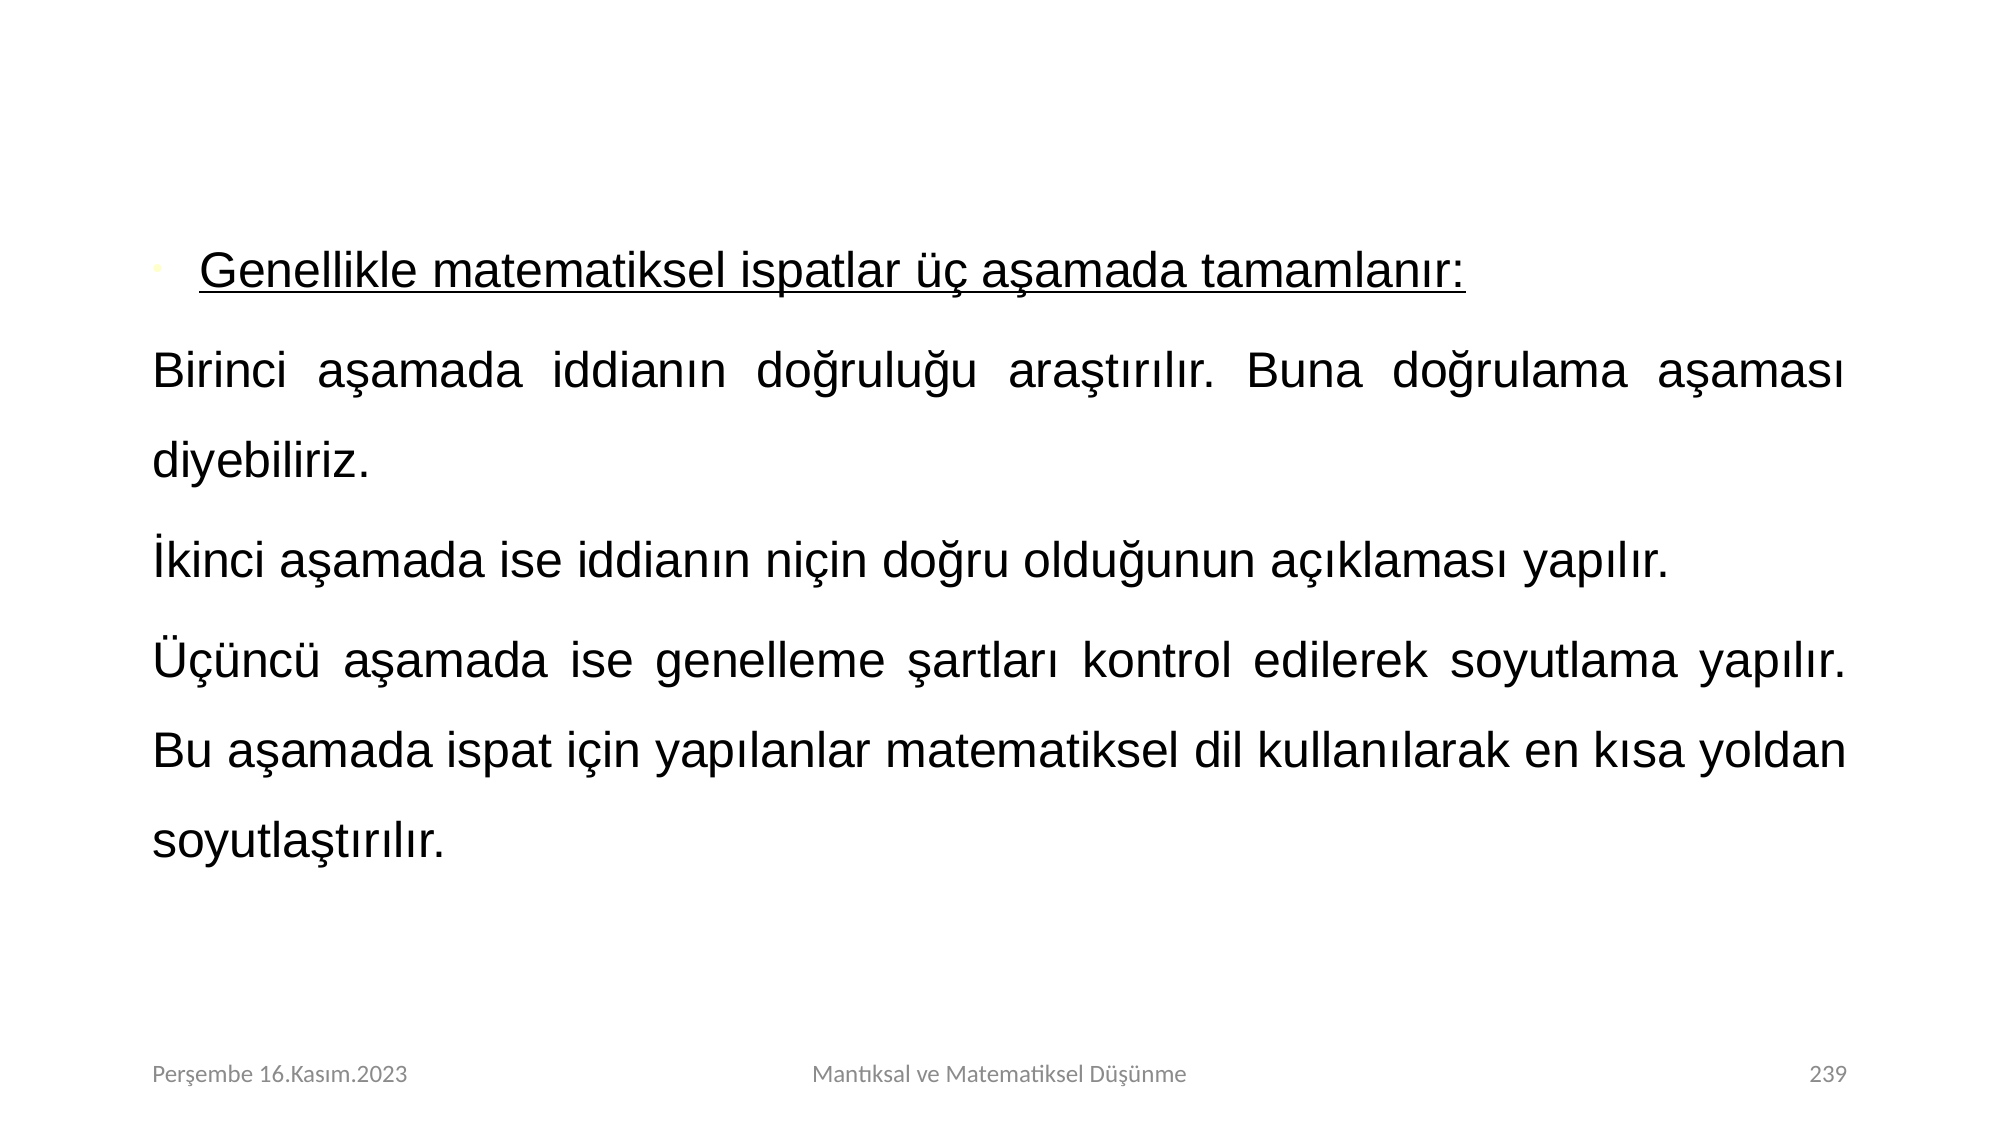

Genellikle matematiksel ispatlar üç aşamada tamamlanır:
Birinci aşamada iddianın doğruluğu araştırılır. Buna doğrulama aşaması diyebiliriz.
İkinci aşamada ise iddianın niçin doğru olduğunun açıklaması yapılır.
Üçüncü aşamada ise genelleme şartları kontrol edilerek soyutlama yapılır. Bu aşamada ispat için yapılanlar matematiksel dil kullanılarak en kısa yoldan soyutlaştırılır.
# Perşembe 16.Kasım.2023
Mantıksal ve Matematiksel Düşünme
239